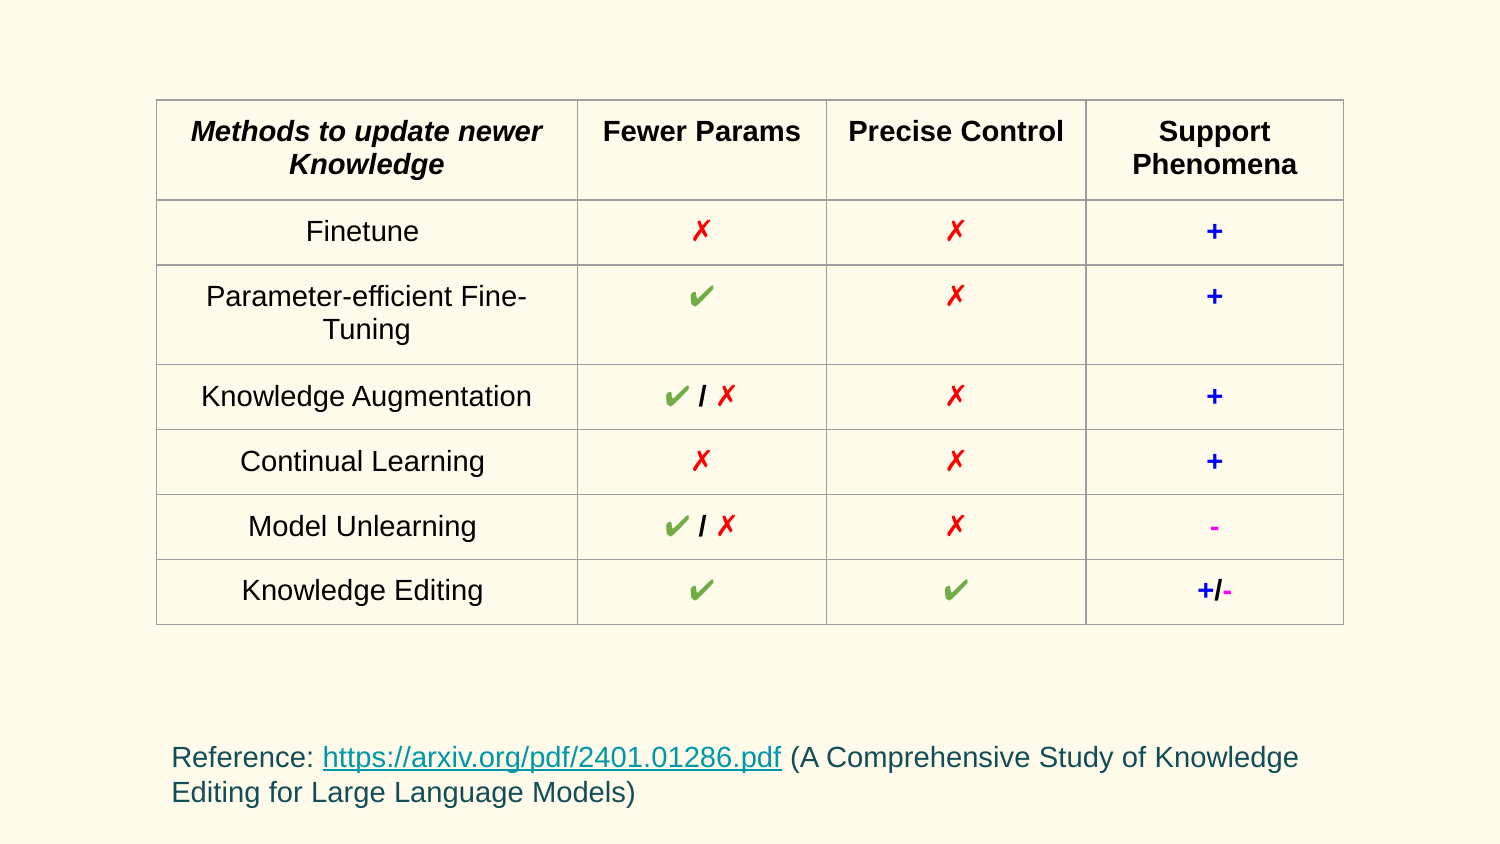

| Methods to update newer Knowledge | Fewer Params | Precise Control | Support Phenomena |
| --- | --- | --- | --- |
| Finetune | ✗ | ✗ | + |
| Parameter-efficient Fine-Tuning | ✔ | ✗ | + |
| Knowledge Augmentation | ✔ / ✗ | ✗ | + |
| Continual Learning | ✗ | ✗ | + |
| Model Unlearning | ✔ / ✗ | ✗ | - |
| Knowledge Editing | ✔ | ✔ | +/- |
Reference: https://arxiv.org/pdf/2401.01286.pdf (A Comprehensive Study of Knowledge Editing for Large Language Models)